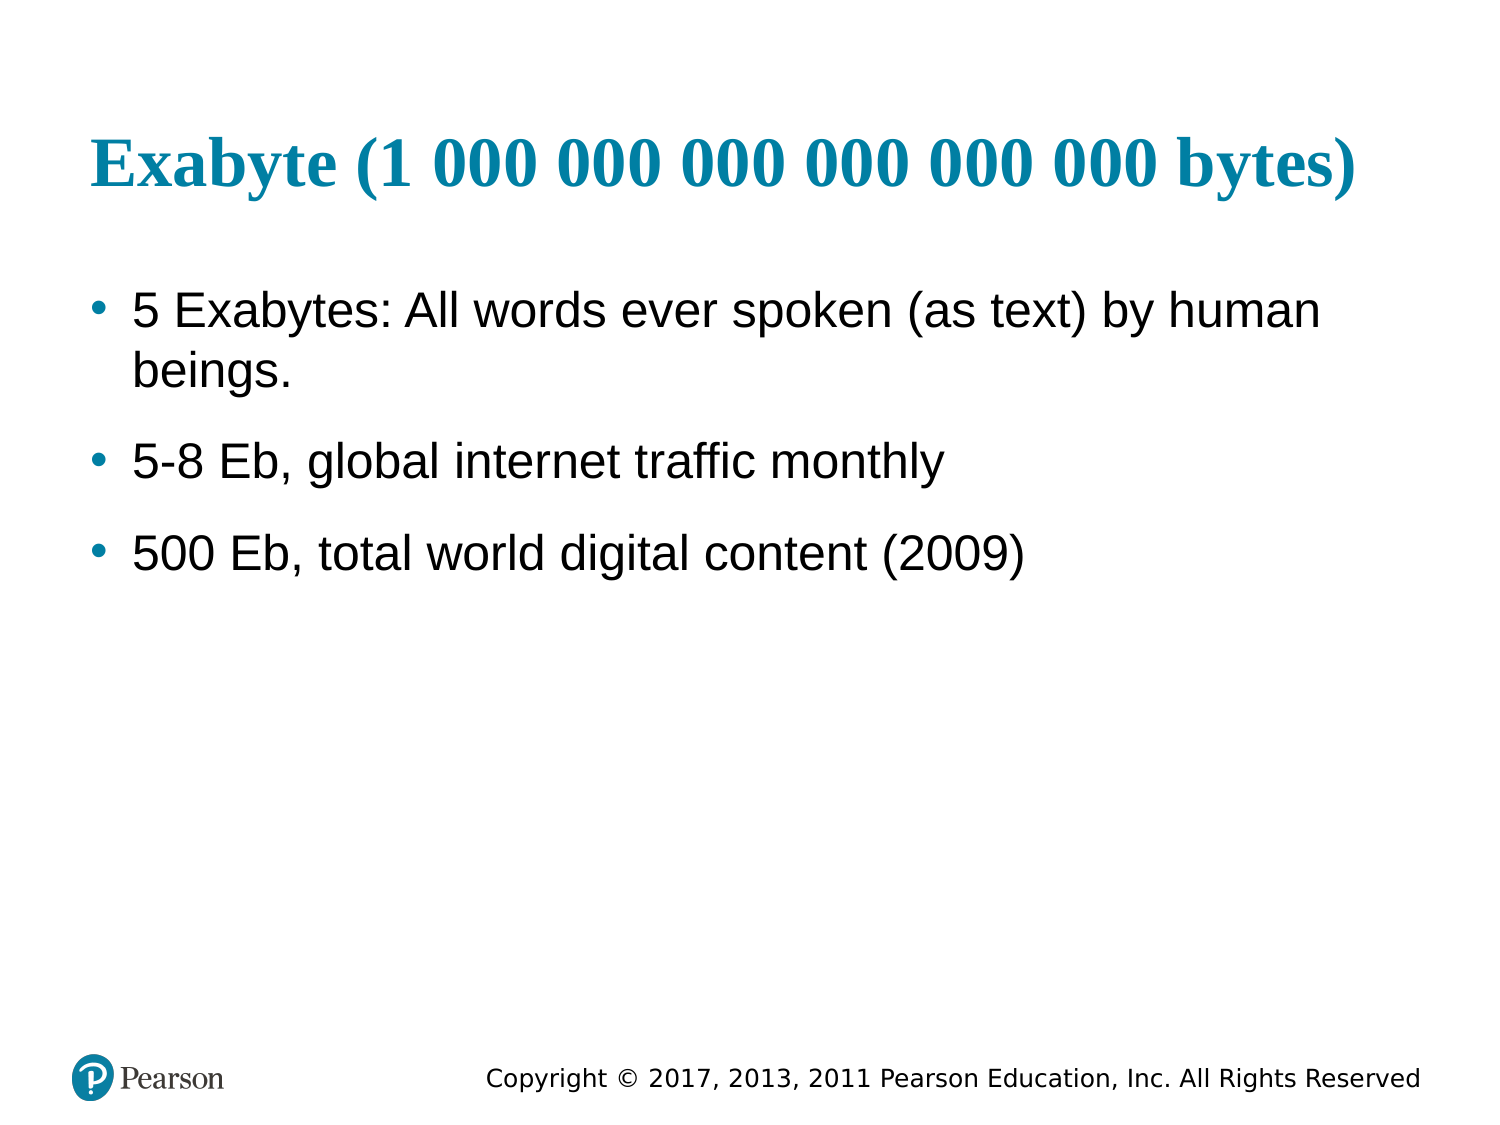

# Exabyte (1 000 000 000 000 000 000 bytes)
5 Exabytes: All words ever spoken (as text) by human beings.
5-8 Eb, global internet traffic monthly
500 Eb, total world digital content (2009)